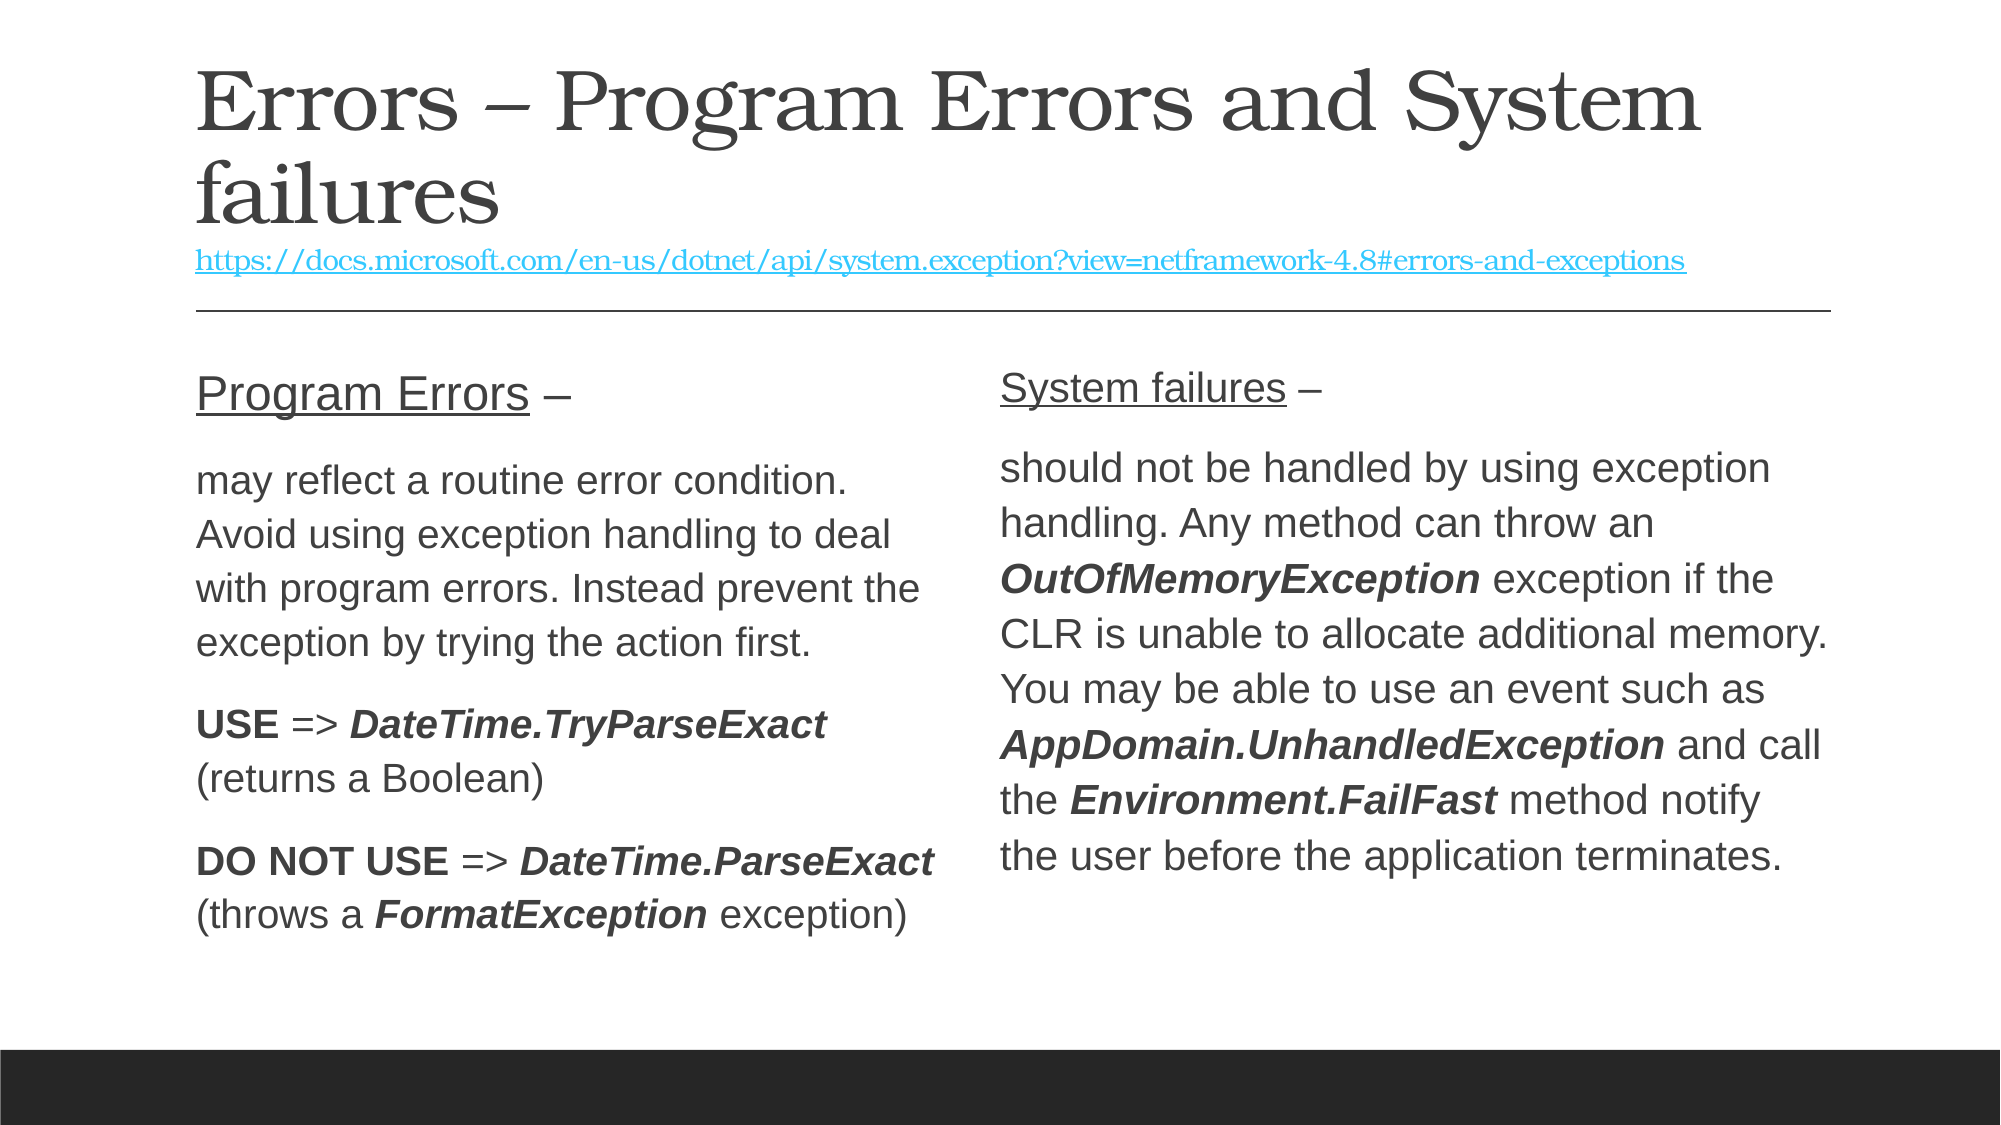

# Errors – Program Errors and System failures https://docs.microsoft.com/en-us/dotnet/api/system.exception?view=netframework-4.8#errors-and-exceptions
Program Errors –
may reflect a routine error condition. Avoid using exception handling to deal with program errors. Instead prevent the exception by trying the action first.
USE => DateTime.TryParseExact (returns a Boolean)
DO NOT USE => DateTime.ParseExact (throws a FormatException exception)
System failures –
should not be handled by using exception handling. Any method can throw an OutOfMemoryException exception if the CLR is unable to allocate additional memory. You may be able to use an event such as AppDomain.UnhandledException and call the Environment.FailFast method notify the user before the application terminates.